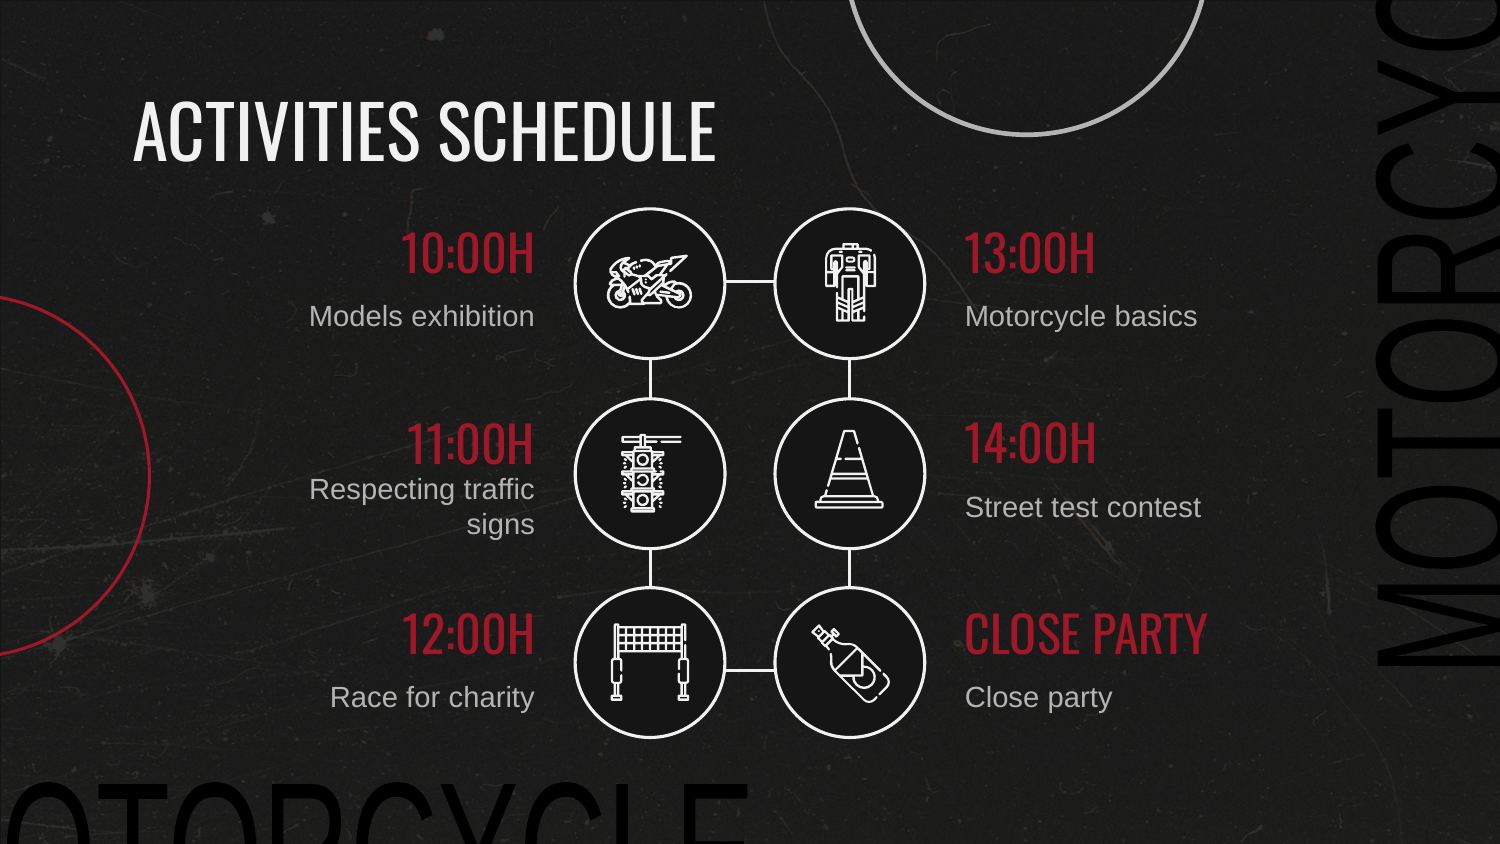

# ACTIVITIES SCHEDULE

10:00H
13:00H

Motorcycle basics
Models exhibition

14:00H
11:00H

Respecting traffic signs
Street test contest

CLOSE PARTY
12:00H

Race for charity
Close party